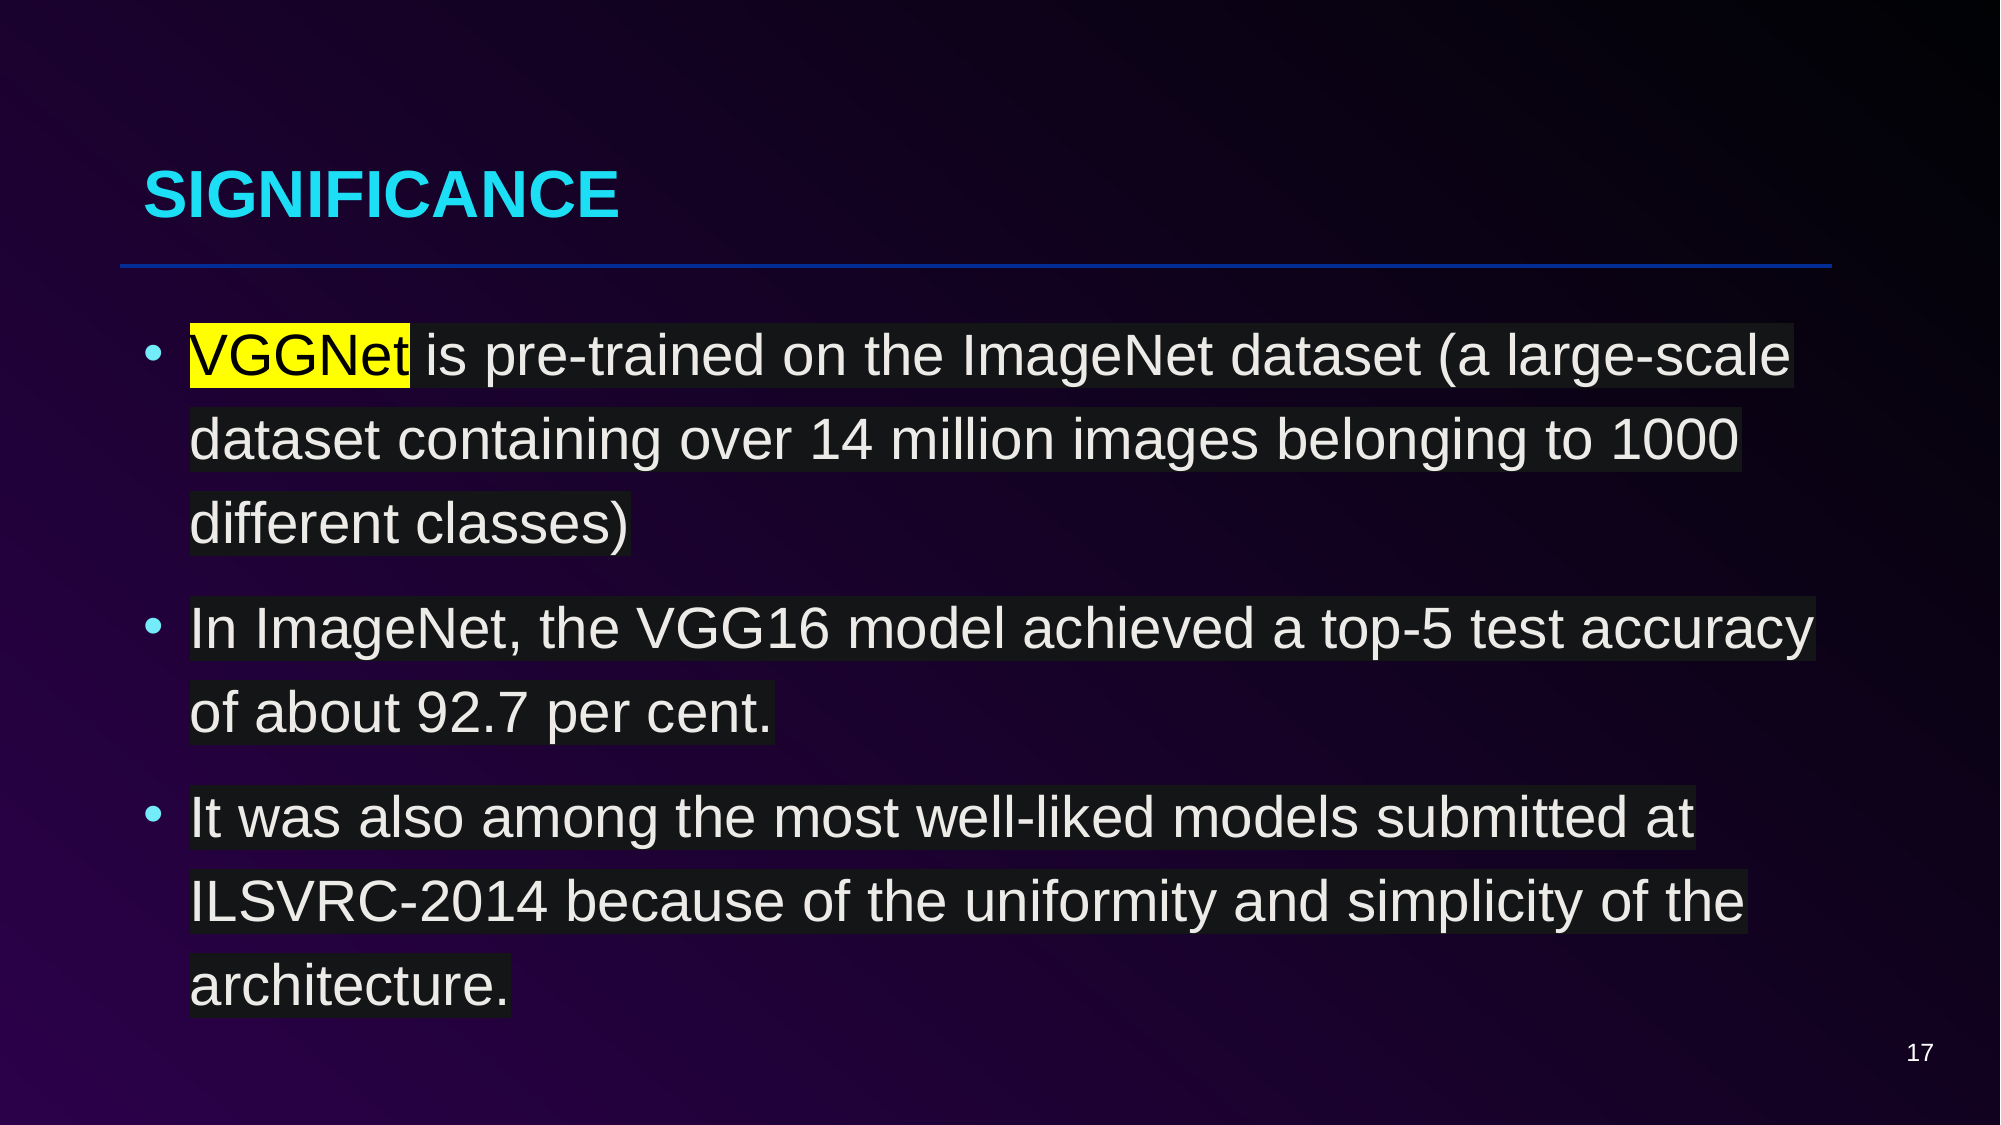

# significance
VGGNet is pre-trained on the ImageNet dataset (a large-scale dataset containing over 14 million images belonging to 1000 different classes)
In ImageNet, the VGG16 model achieved a top-5 test accuracy of about 92.7 per cent.
It was also among the most well-liked models submitted at ILSVRC-2014 because of the uniformity and simplicity of the architecture.
17